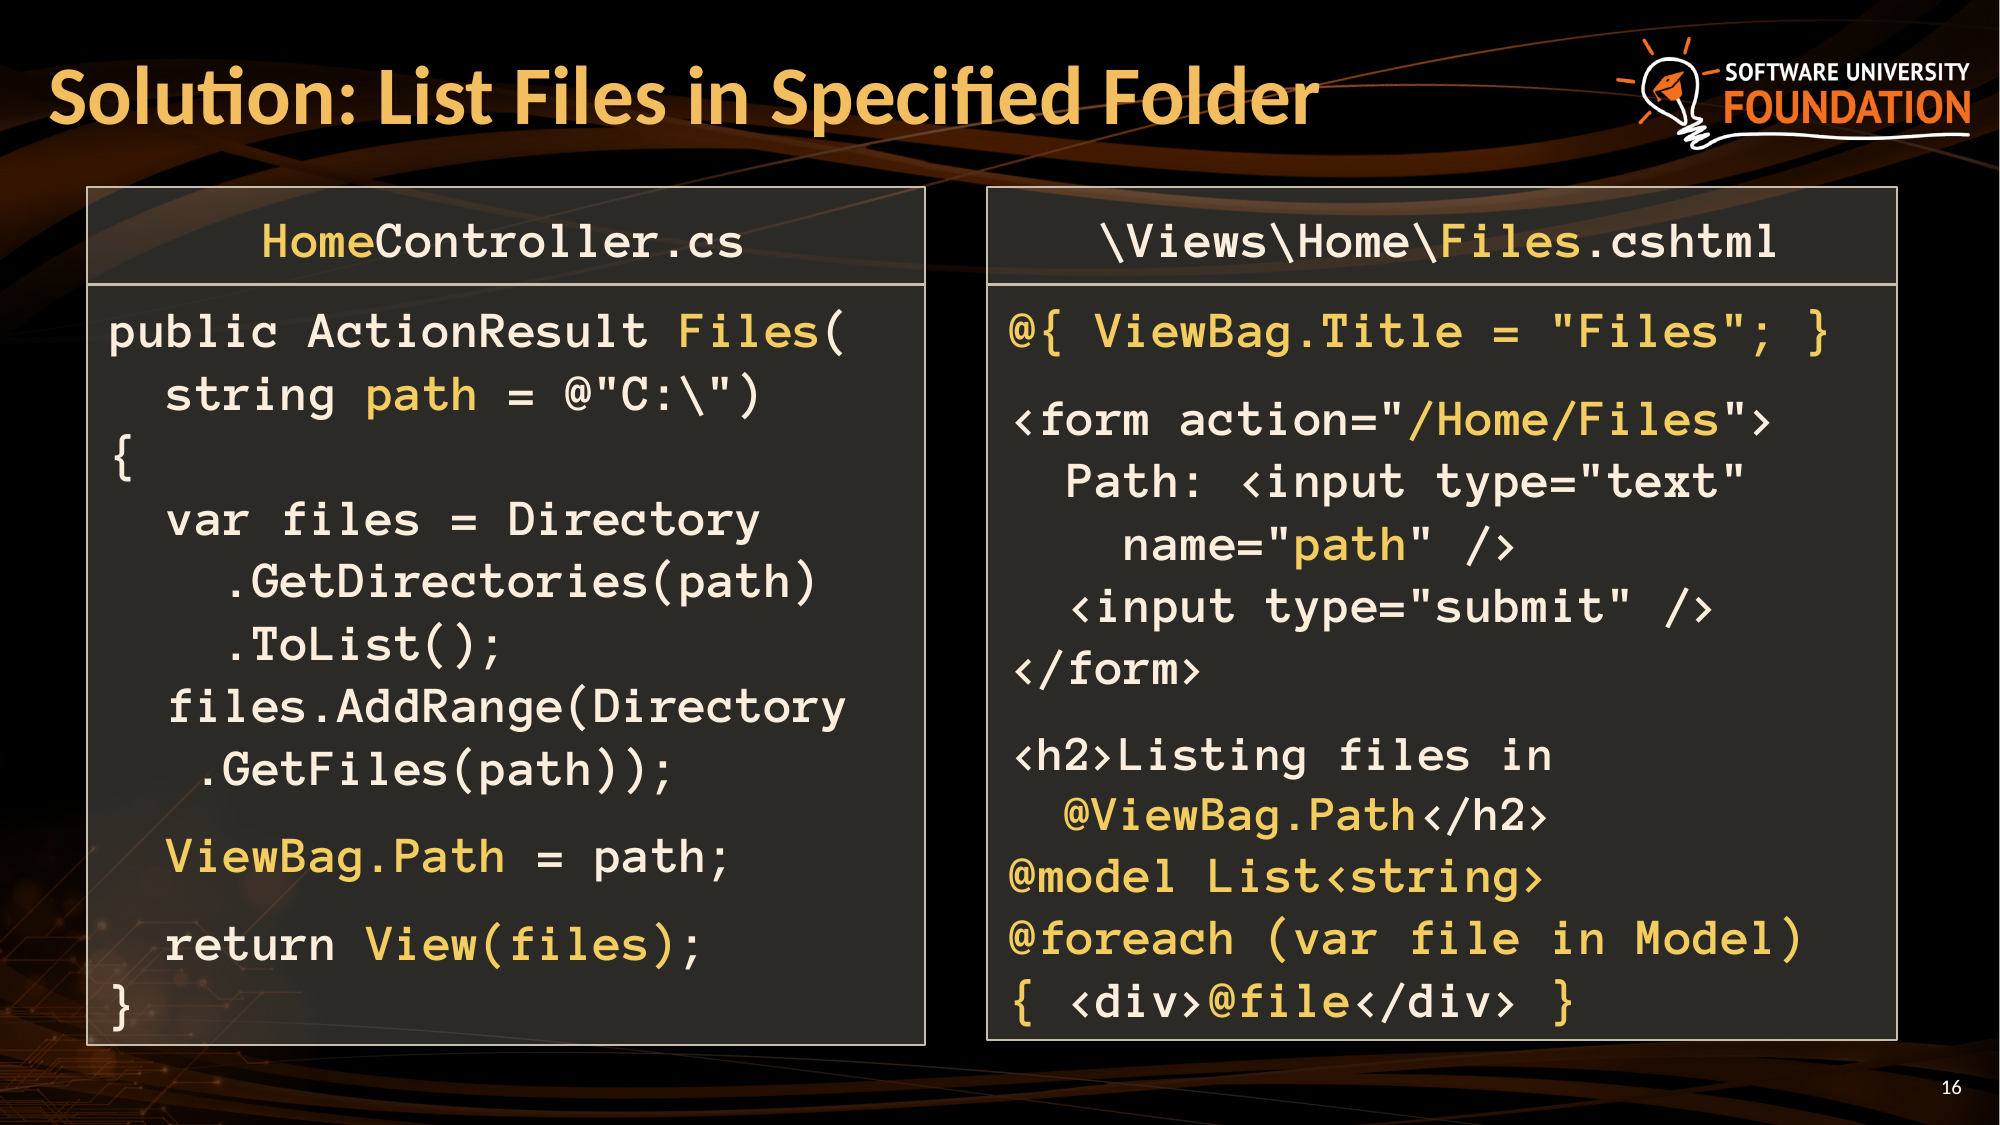

# Solution: List Files in Specified Folder
HomeController.cs
public ActionResult Files(
  string path = @"C:\")
{
  var files = Directory
    .GetDirectories(path)
    .ToList();
  files.AddRange(Directory
   .GetFiles(path));
  ViewBag.Path = path;
  return View(files);
}
\Views\Home\Files.cshtml
@{ ViewBag.Title = "Files"; }
<form action="/Home/Files">
  Path: <input type="text"
    name="path" />
  <input type="submit" />
</form>
<h2>Listing files in
  @ViewBag.Path</h2>
@model List<string>
@foreach (var file in Model)
{ <div>@file</div> }
16